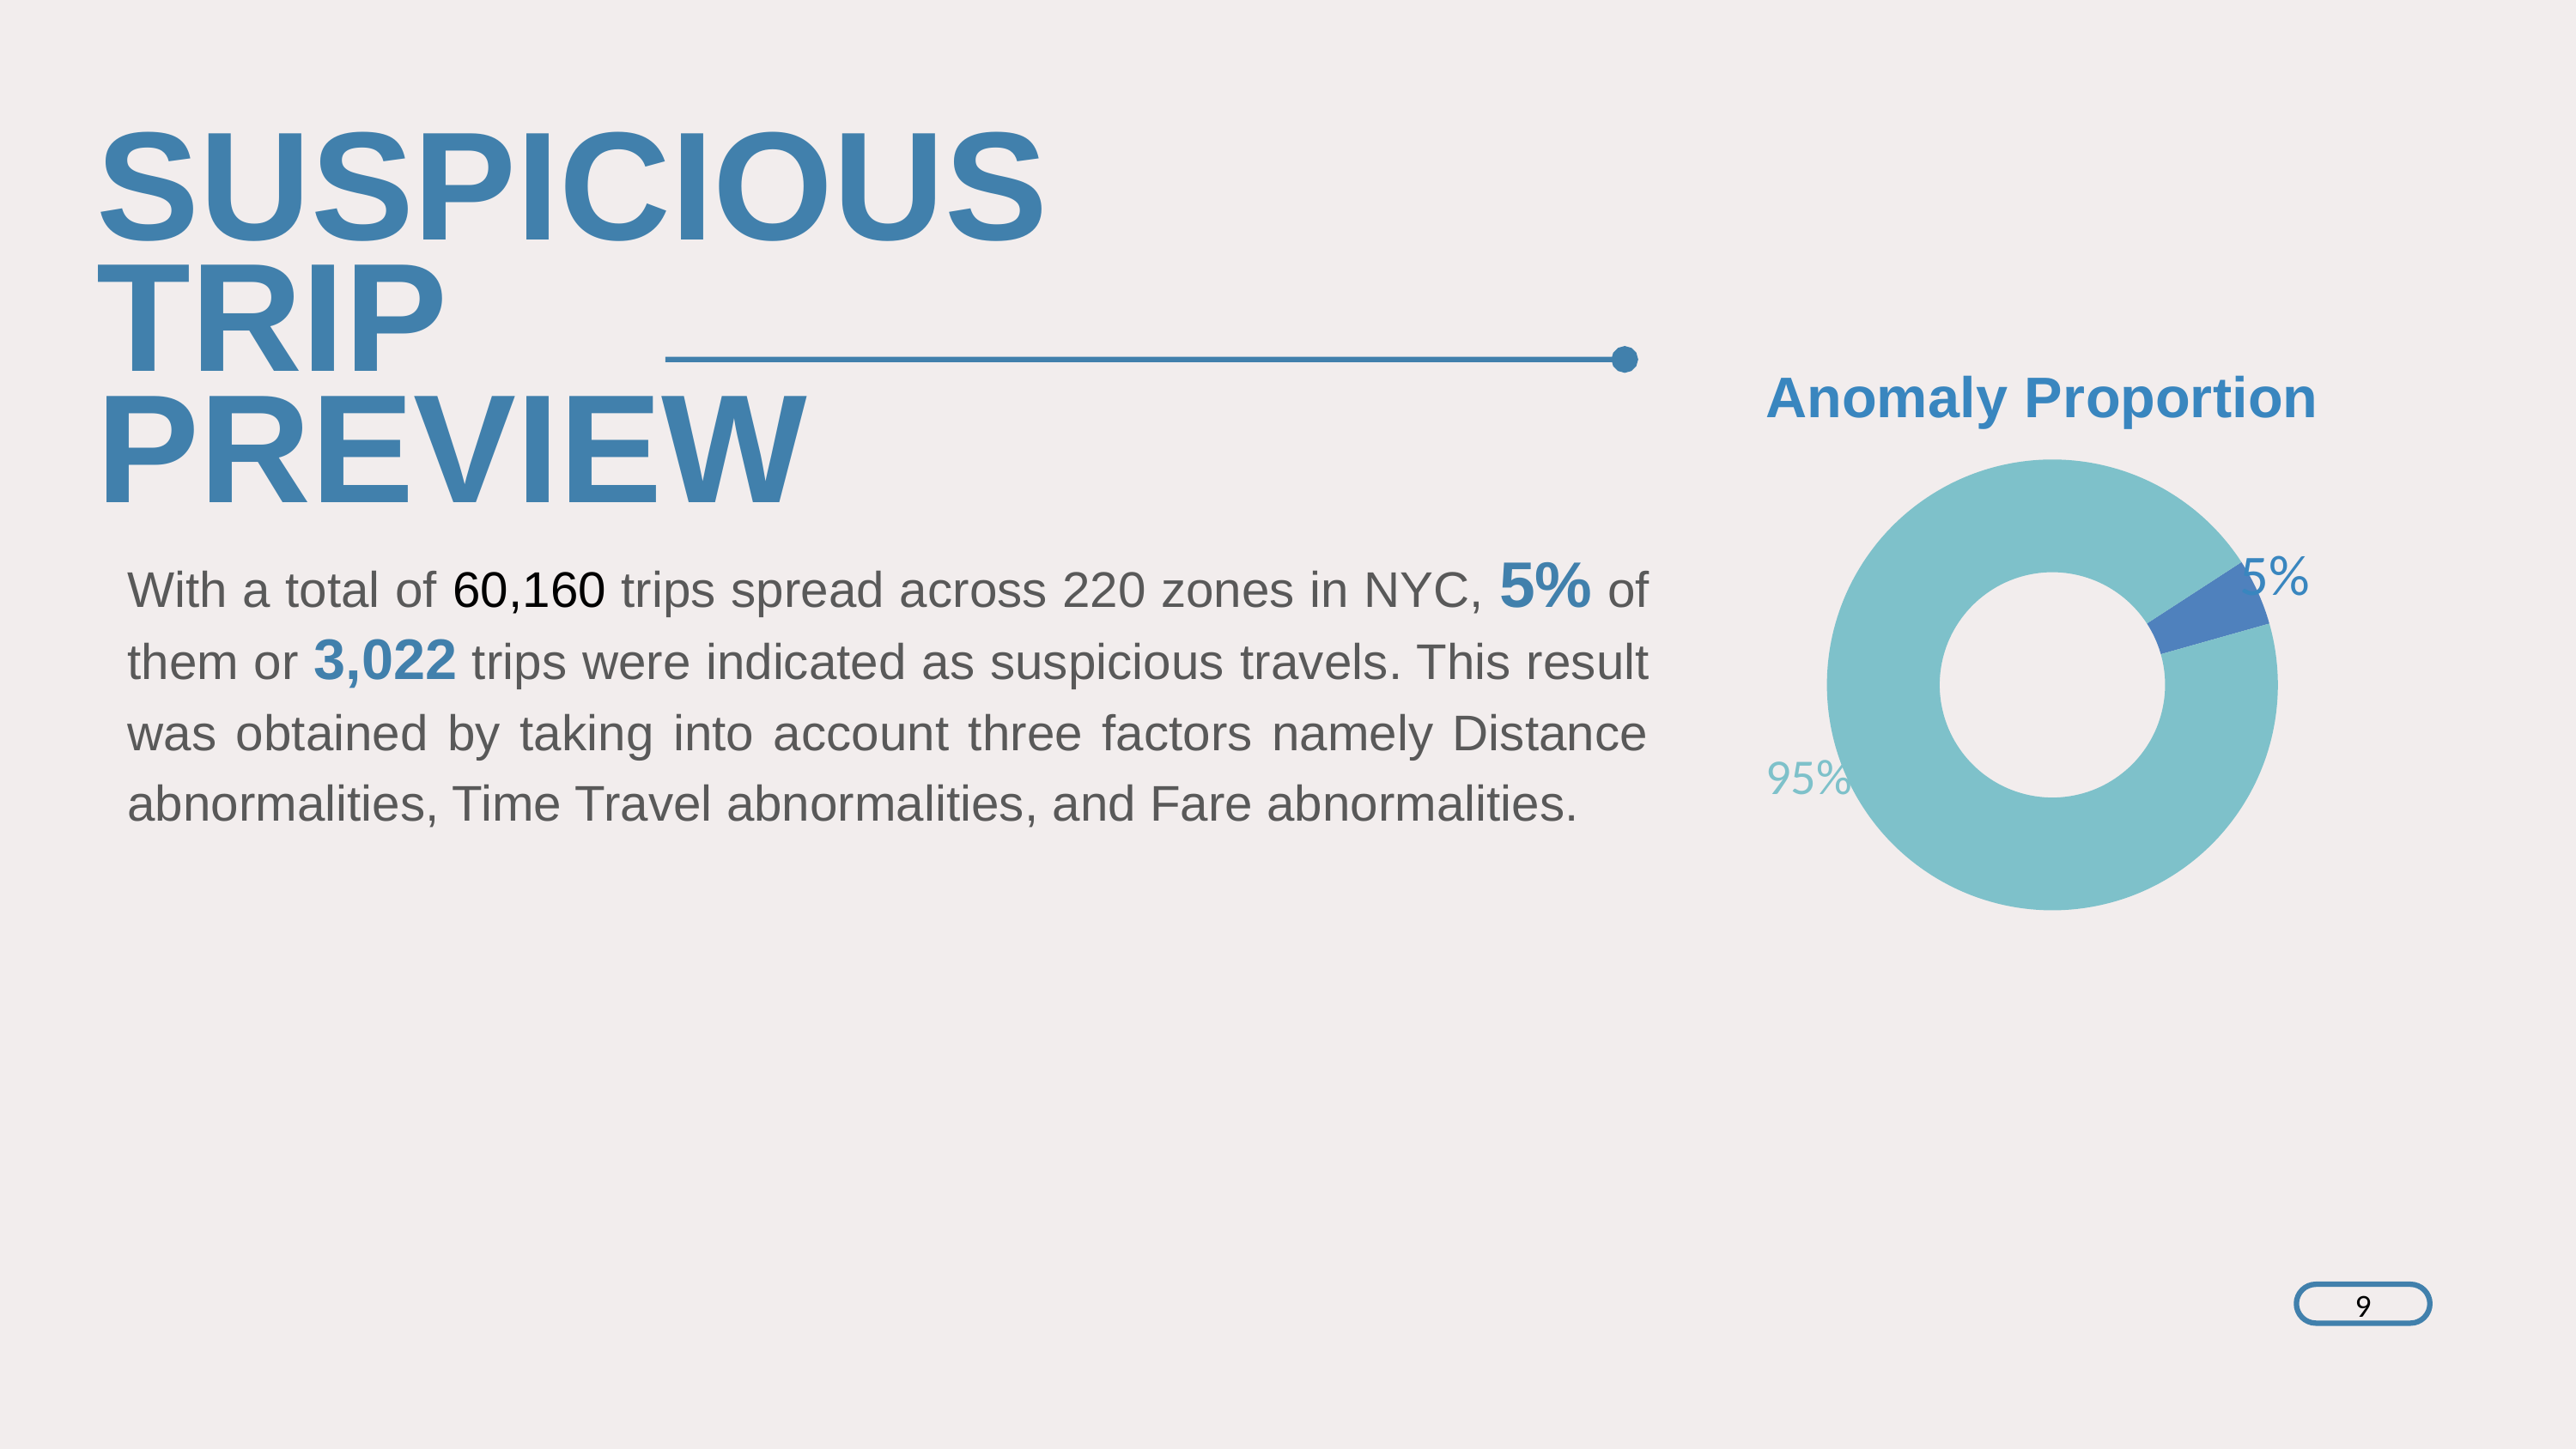

SUSPICIOUS TRIP PREVIEW

### Chart: Anomaly Proportion

| Category |  |
|---|---|
| 1 | 3022.0 |
| 0 | 60160.0 |
With a total of 60,160 trips spread across 220 zones in NYC, 5% of them or 3,022 trips were indicated as suspicious travels. This result was obtained by taking into account three factors namely Distance abnormalities, Time Travel abnormalities, and Fare abnormalities.

9